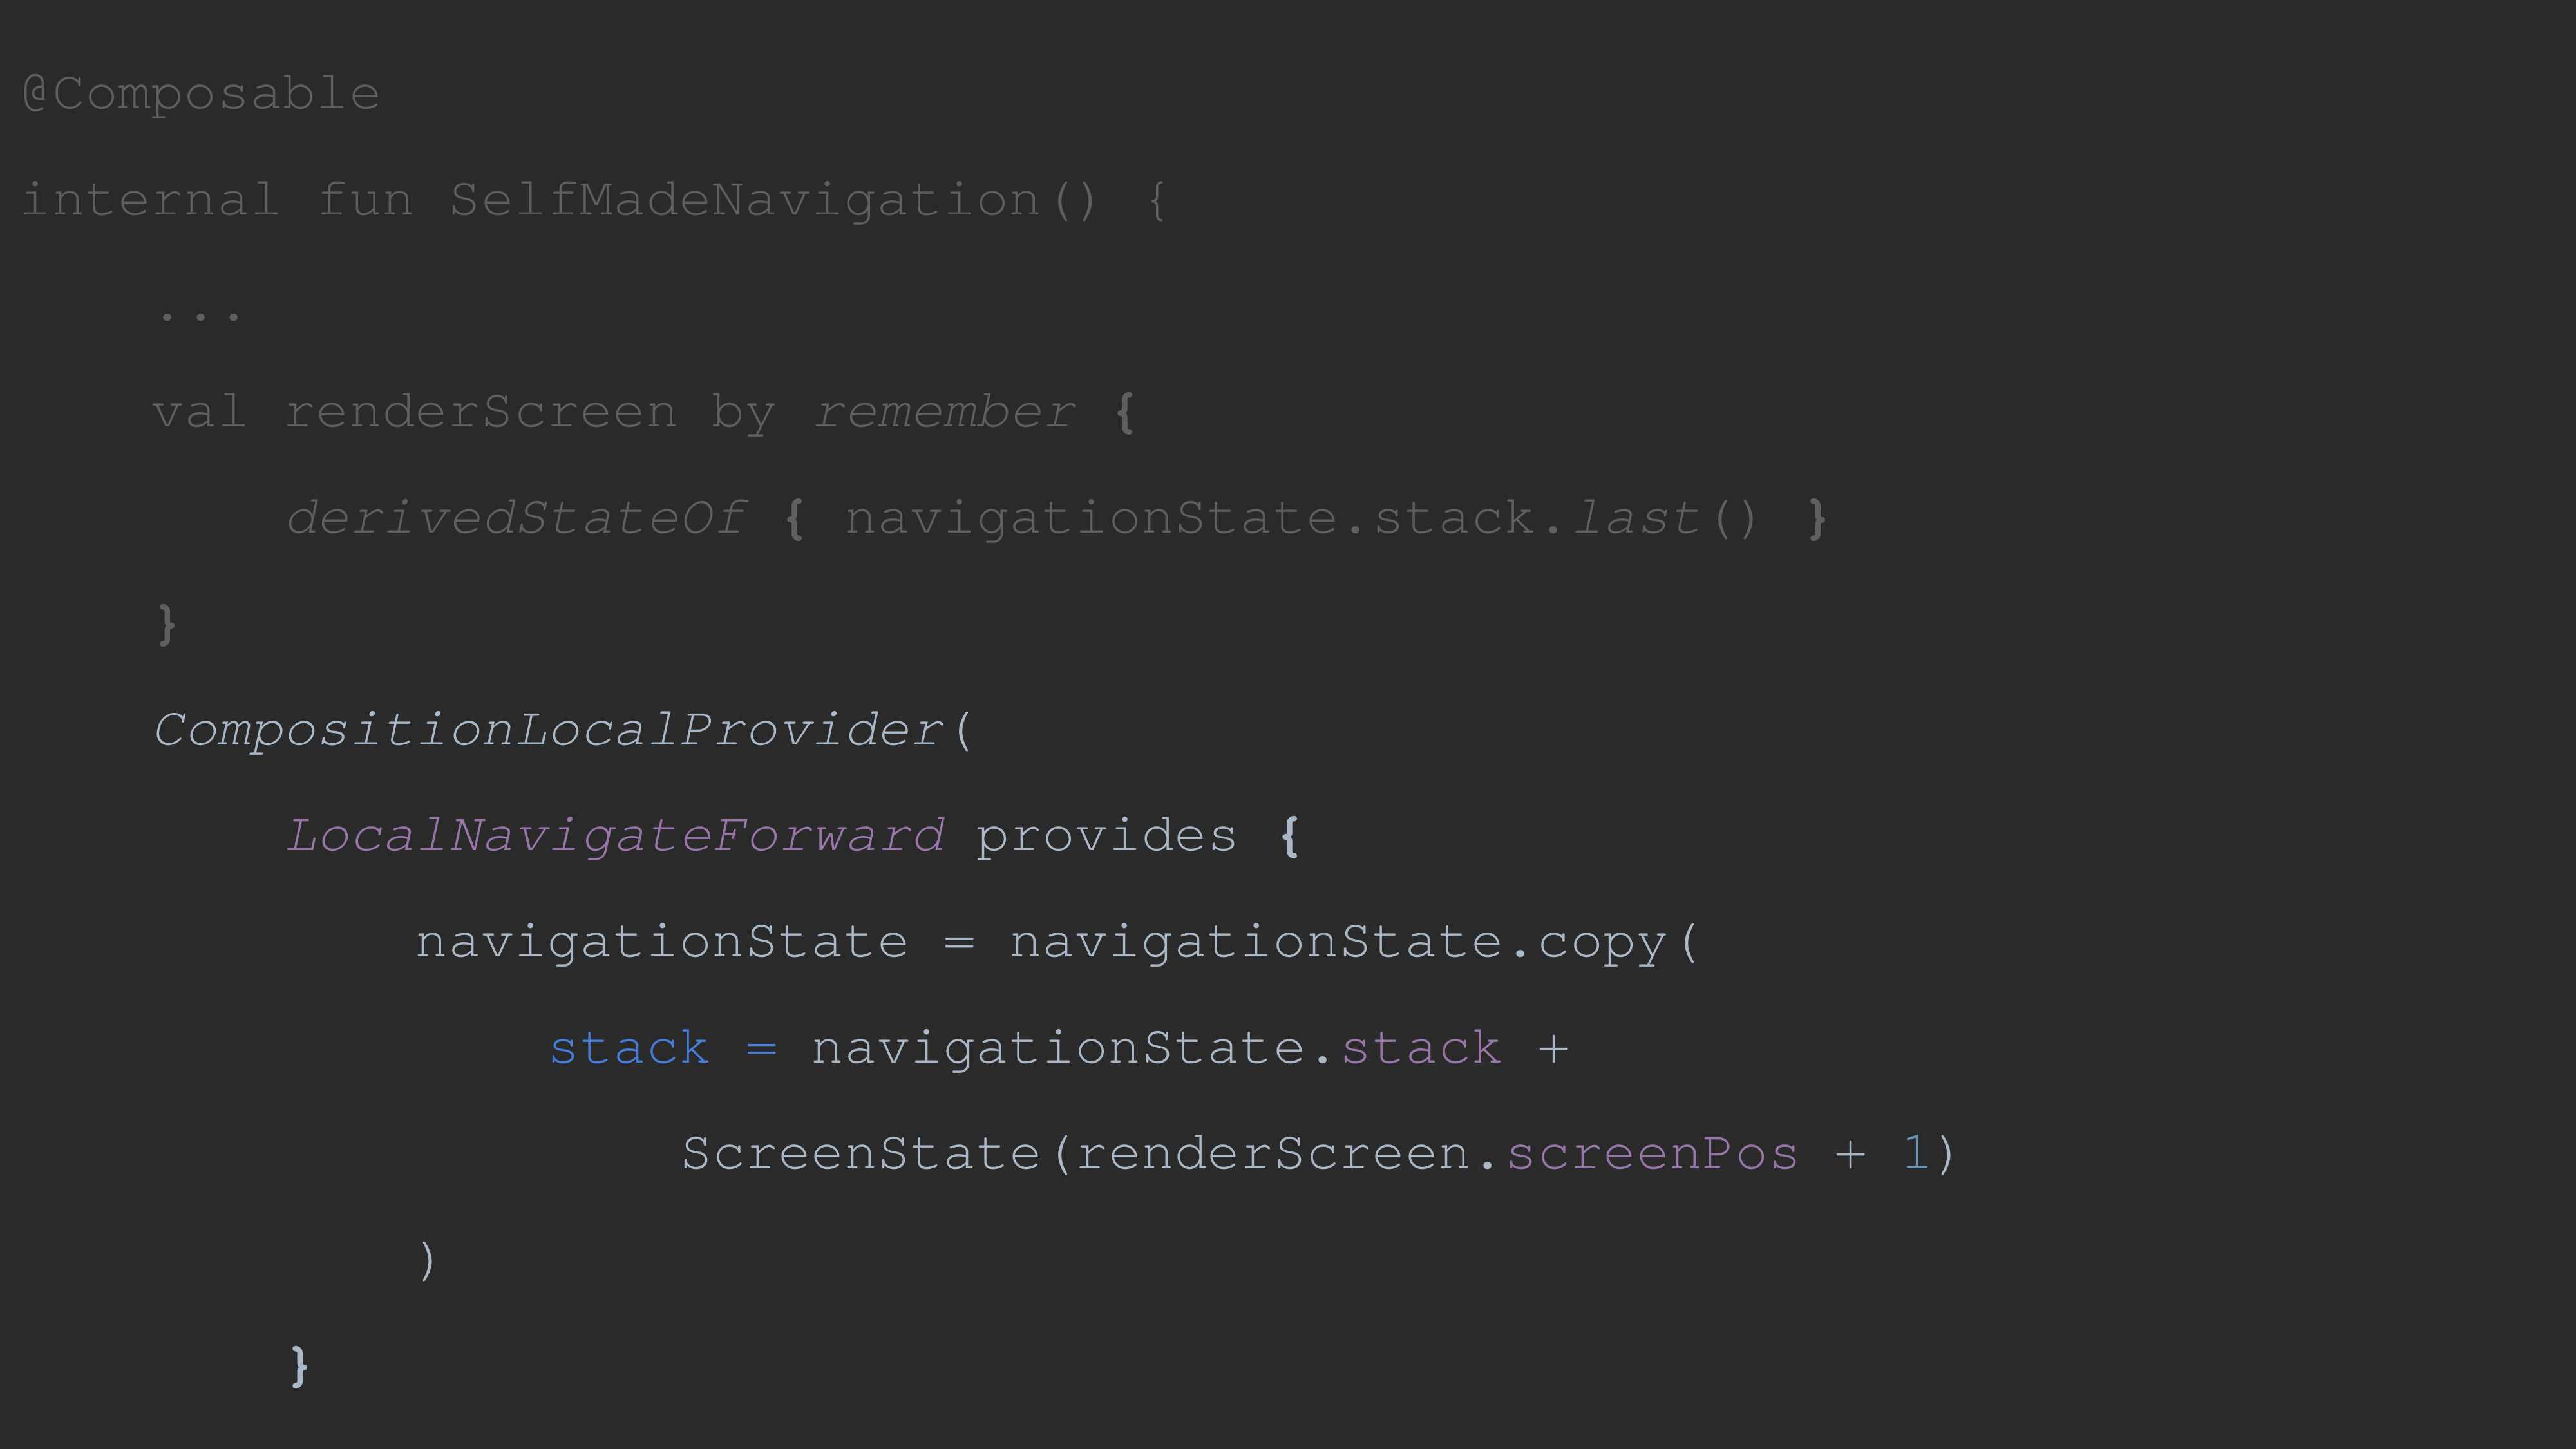

@Composable
internal fun SelfMadeNavigation() {
    ...
    val renderScreen by remember {
        derivedStateOf { navigationState.stack.last() }
    }
    CompositionLocalProvider(
        LocalNavigateForward provides {
            navigationState = navigationState.copy(
                stack = navigationState.stack +
                    ScreenState(renderScreen.screenPos + 1)
            )
        }
    ) {
        renderScreen.Content()
    }
}
16